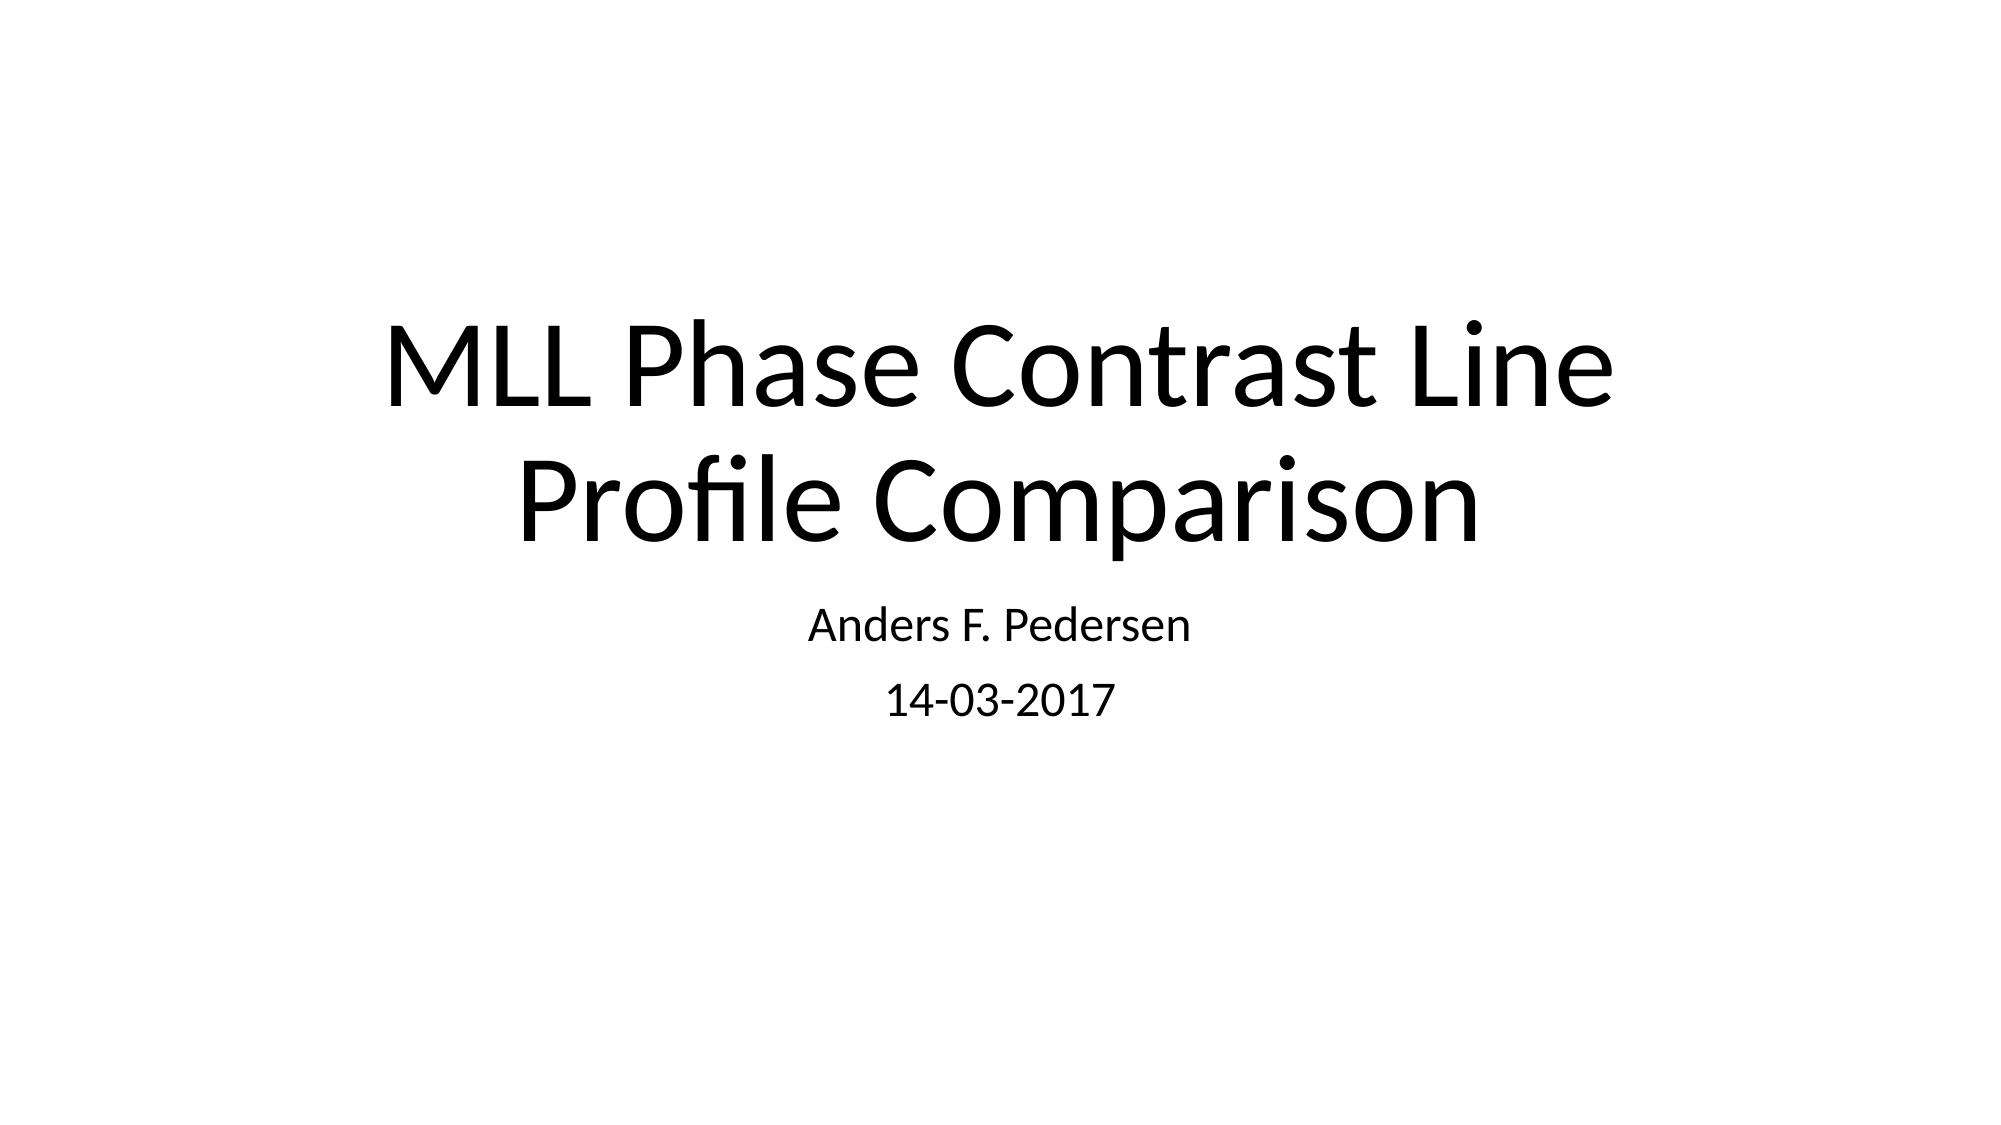

# MLL Phase Contrast Line Profile Comparison
Anders F. Pedersen
14-03-2017